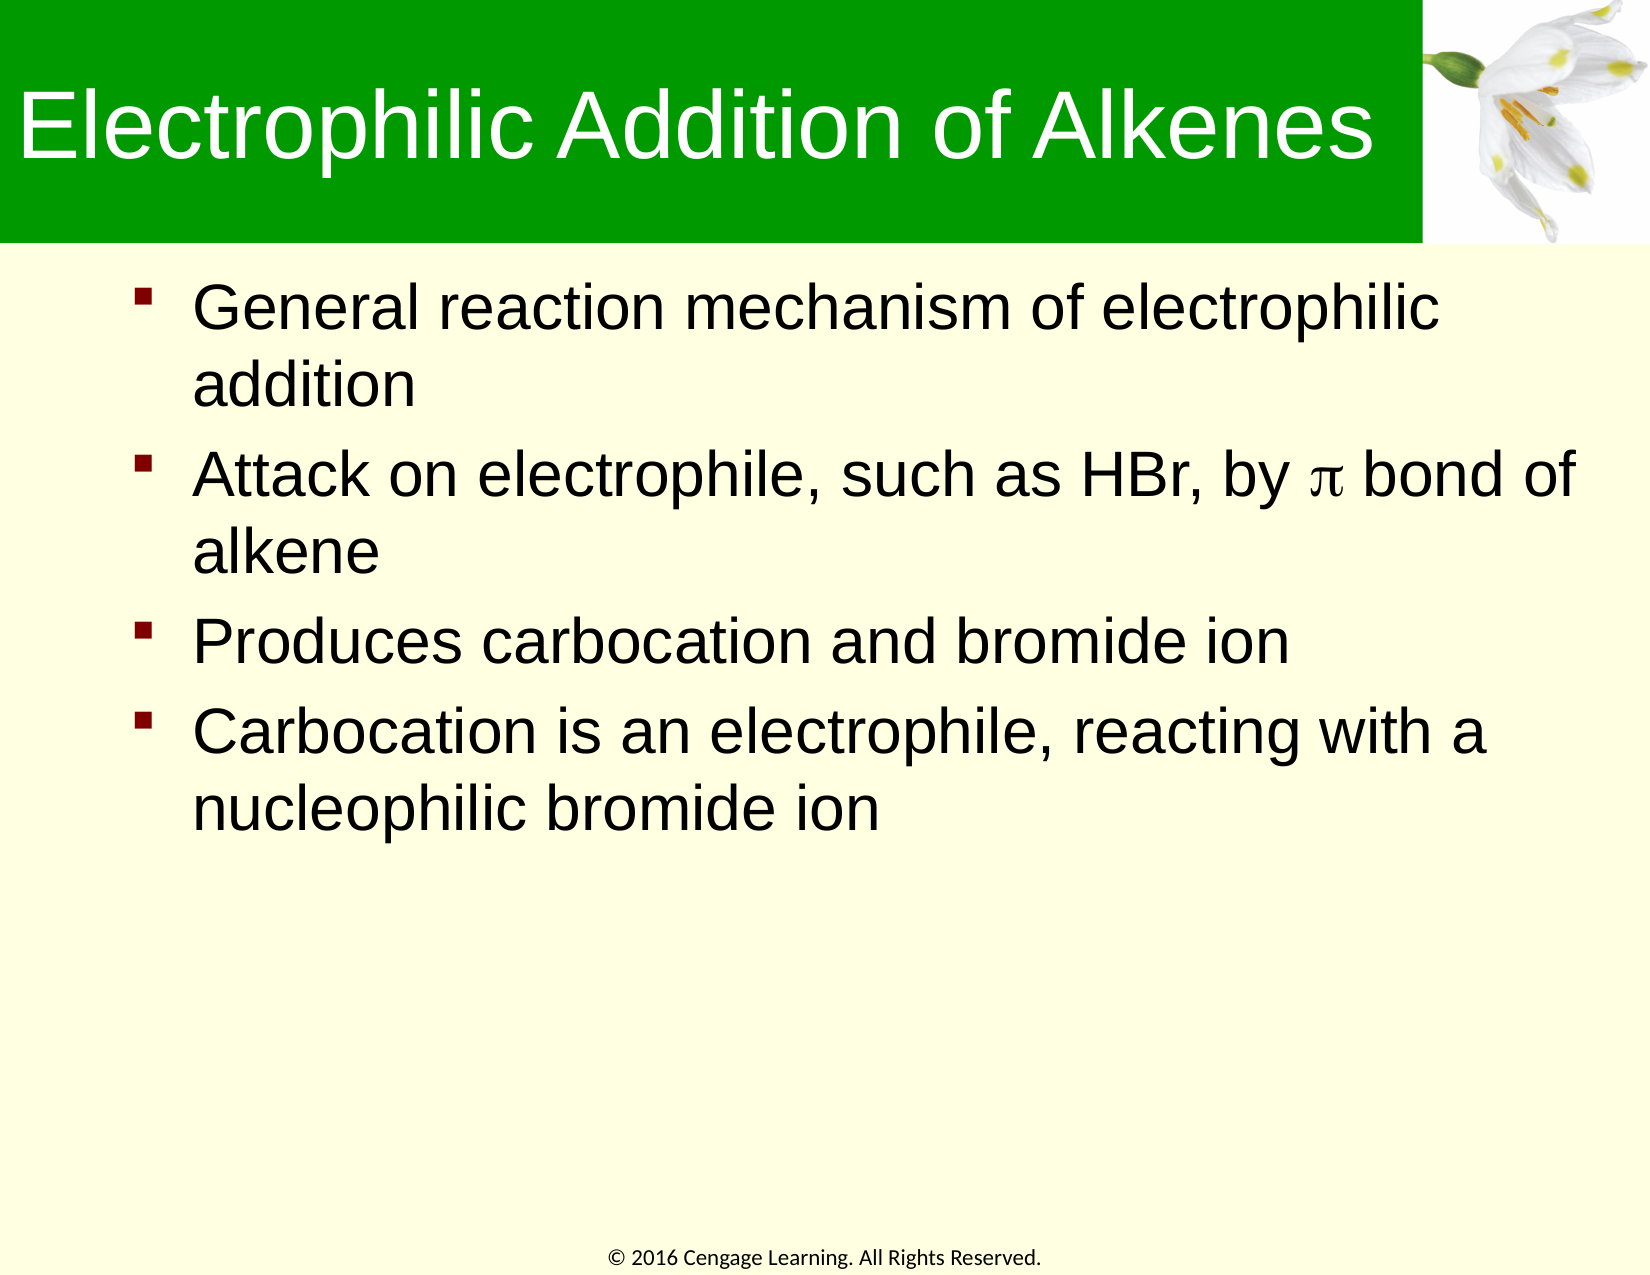

# Electrophilic Addition of Alkenes
General reaction mechanism of electrophilic addition
Attack on electrophile, such as HBr, by π bond of alkene
Produces carbocation and bromide ion
Carbocation is an electrophile, reacting with a nucleophilic bromide ion